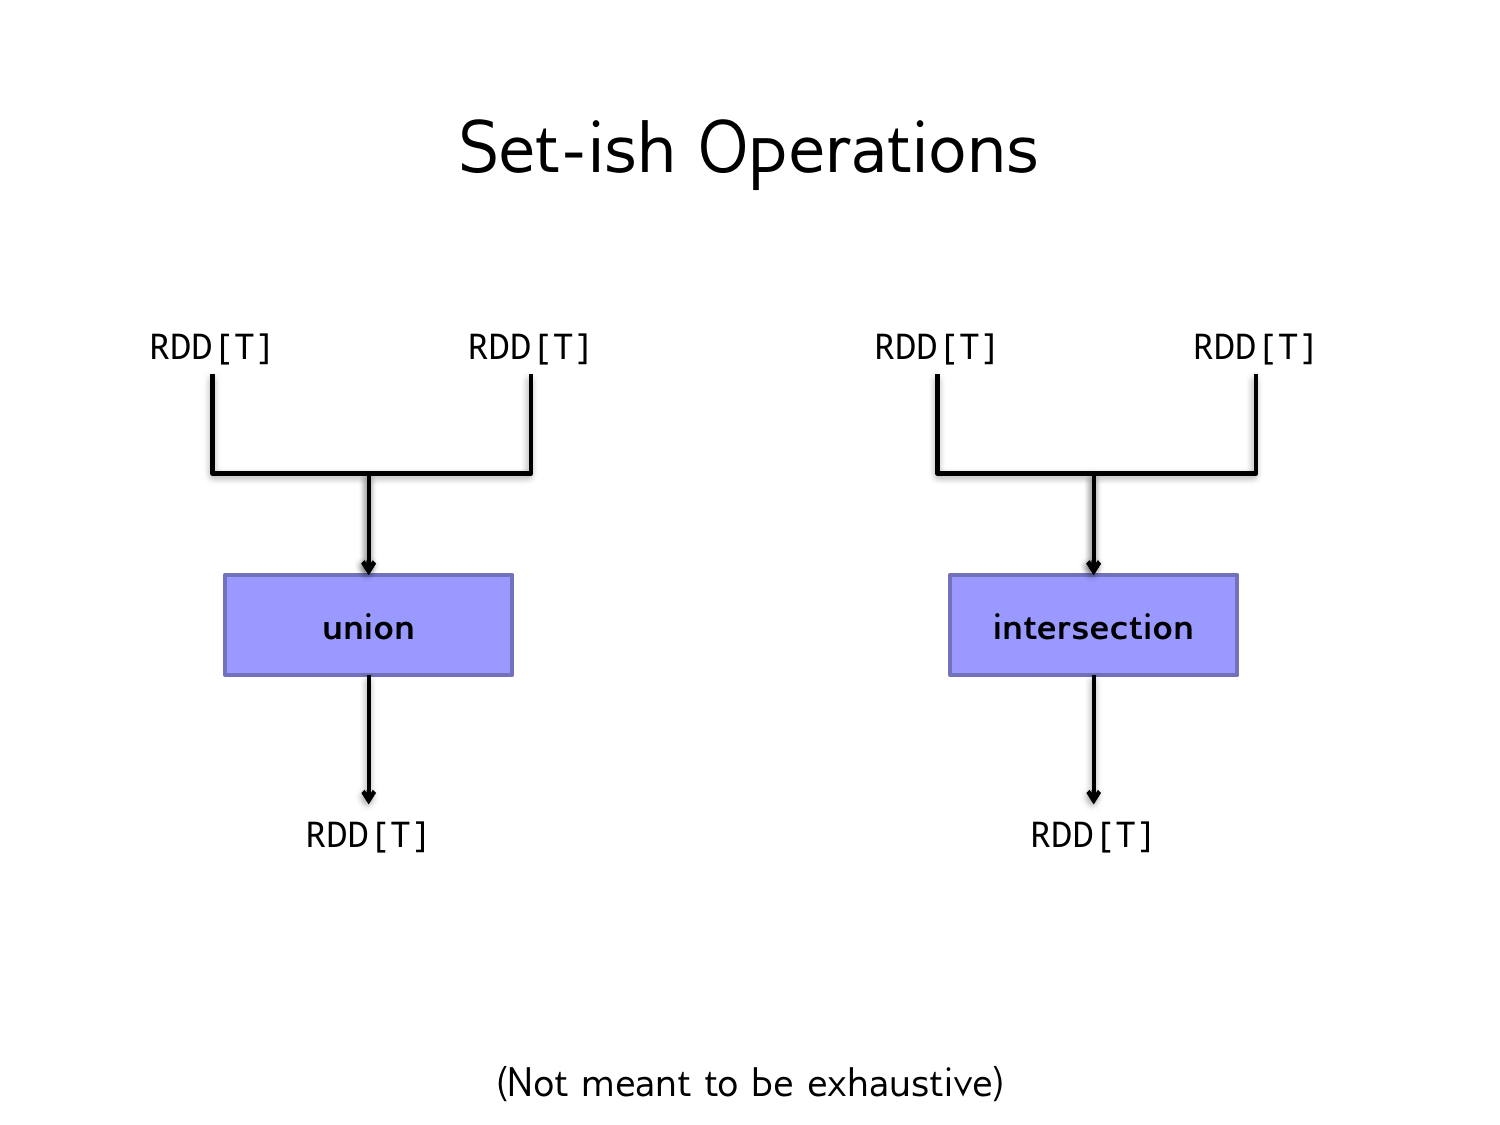

Set-ish Operations
RDD[T]
RDD[T]
union
RDD[T]
RDD[T]
RDD[T]
intersection
RDD[T]
(Not meant to be exhaustive)